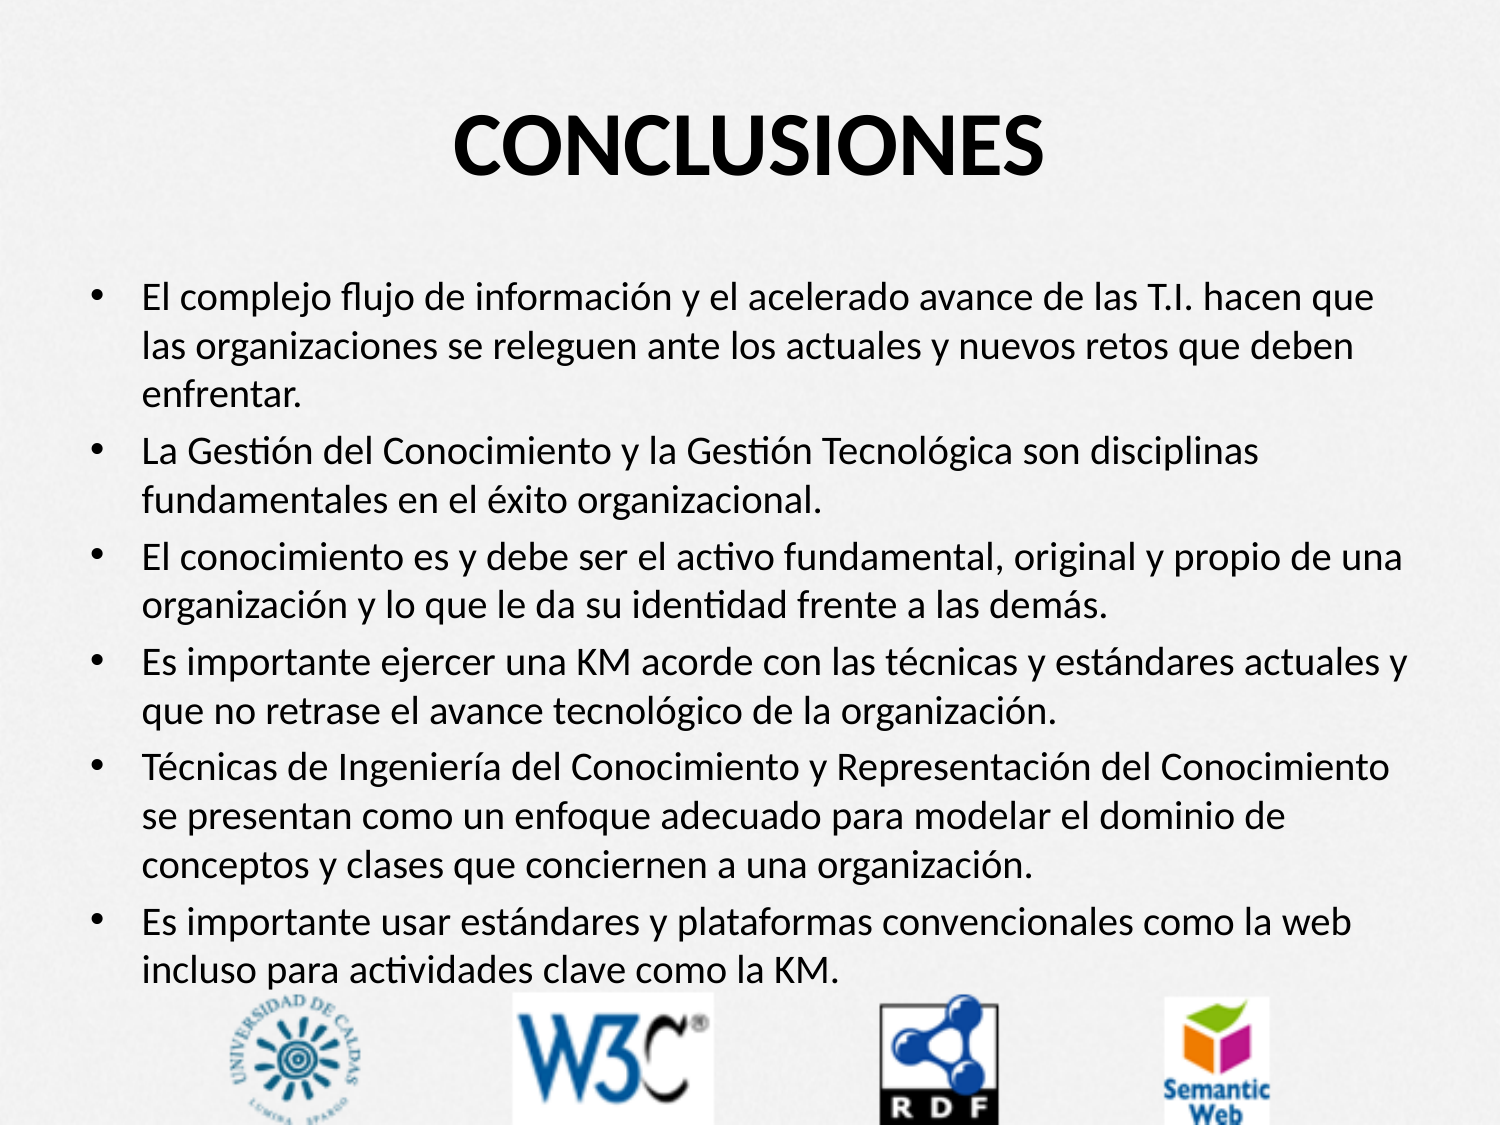

# CONCLUSIONES
El complejo flujo de información y el acelerado avance de las T.I. hacen que las organizaciones se releguen ante los actuales y nuevos retos que deben enfrentar.
La Gestión del Conocimiento y la Gestión Tecnológica son disciplinas fundamentales en el éxito organizacional.
El conocimiento es y debe ser el activo fundamental, original y propio de una organización y lo que le da su identidad frente a las demás.
Es importante ejercer una KM acorde con las técnicas y estándares actuales y que no retrase el avance tecnológico de la organización.
Técnicas de Ingeniería del Conocimiento y Representación del Conocimiento se presentan como un enfoque adecuado para modelar el dominio de conceptos y clases que conciernen a una organización.
Es importante usar estándares y plataformas convencionales como la web incluso para actividades clave como la KM.